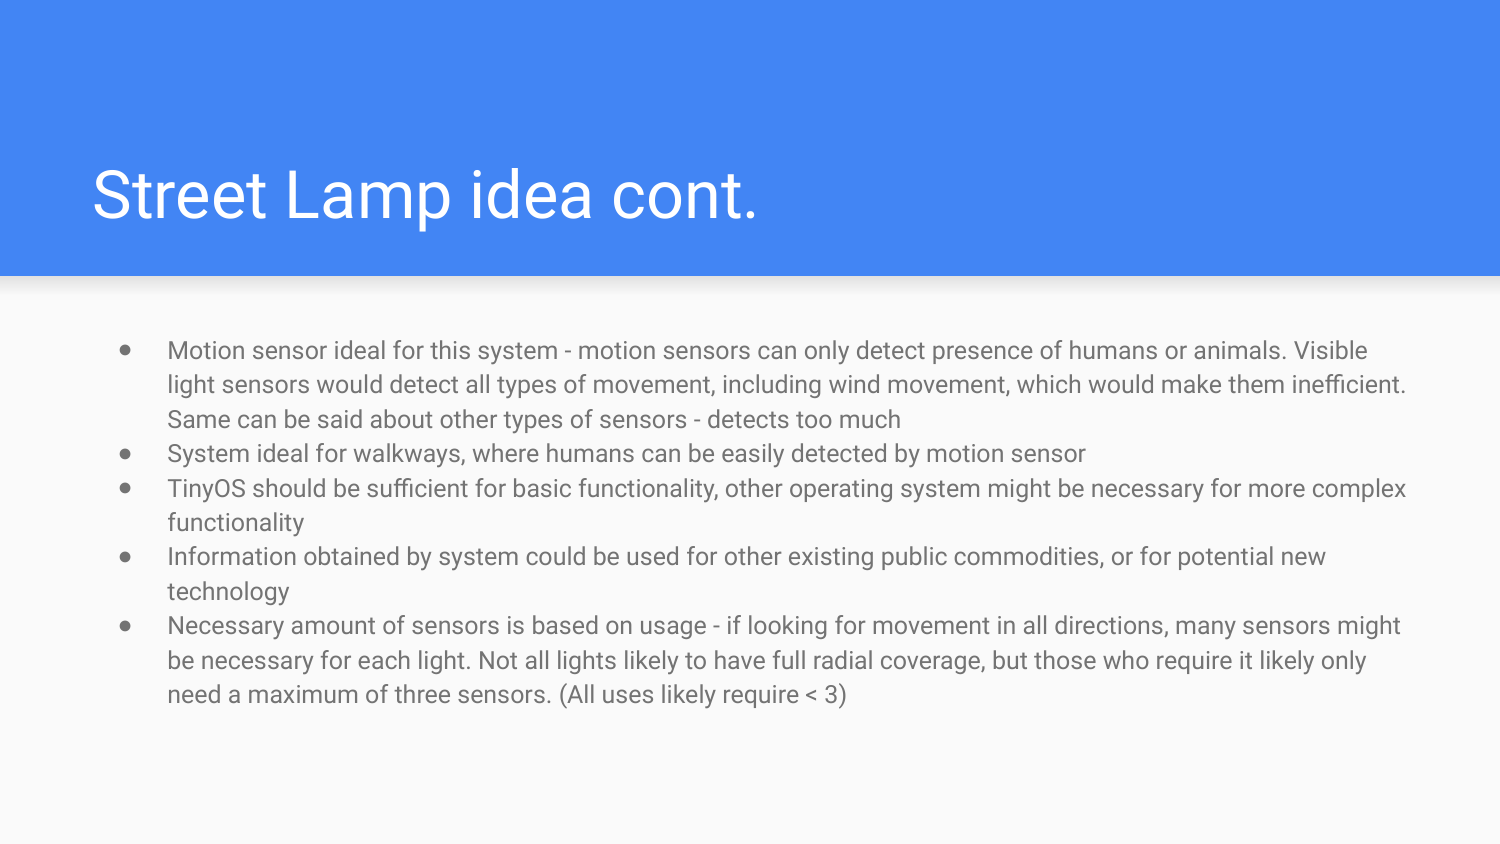

# Street Lamp idea cont.
Motion sensor ideal for this system - motion sensors can only detect presence of humans or animals. Visible light sensors would detect all types of movement, including wind movement, which would make them inefficient. Same can be said about other types of sensors - detects too much
System ideal for walkways, where humans can be easily detected by motion sensor
TinyOS should be sufficient for basic functionality, other operating system might be necessary for more complex functionality
Information obtained by system could be used for other existing public commodities, or for potential new technology
Necessary amount of sensors is based on usage - if looking for movement in all directions, many sensors might be necessary for each light. Not all lights likely to have full radial coverage, but those who require it likely only need a maximum of three sensors. (All uses likely require < 3)